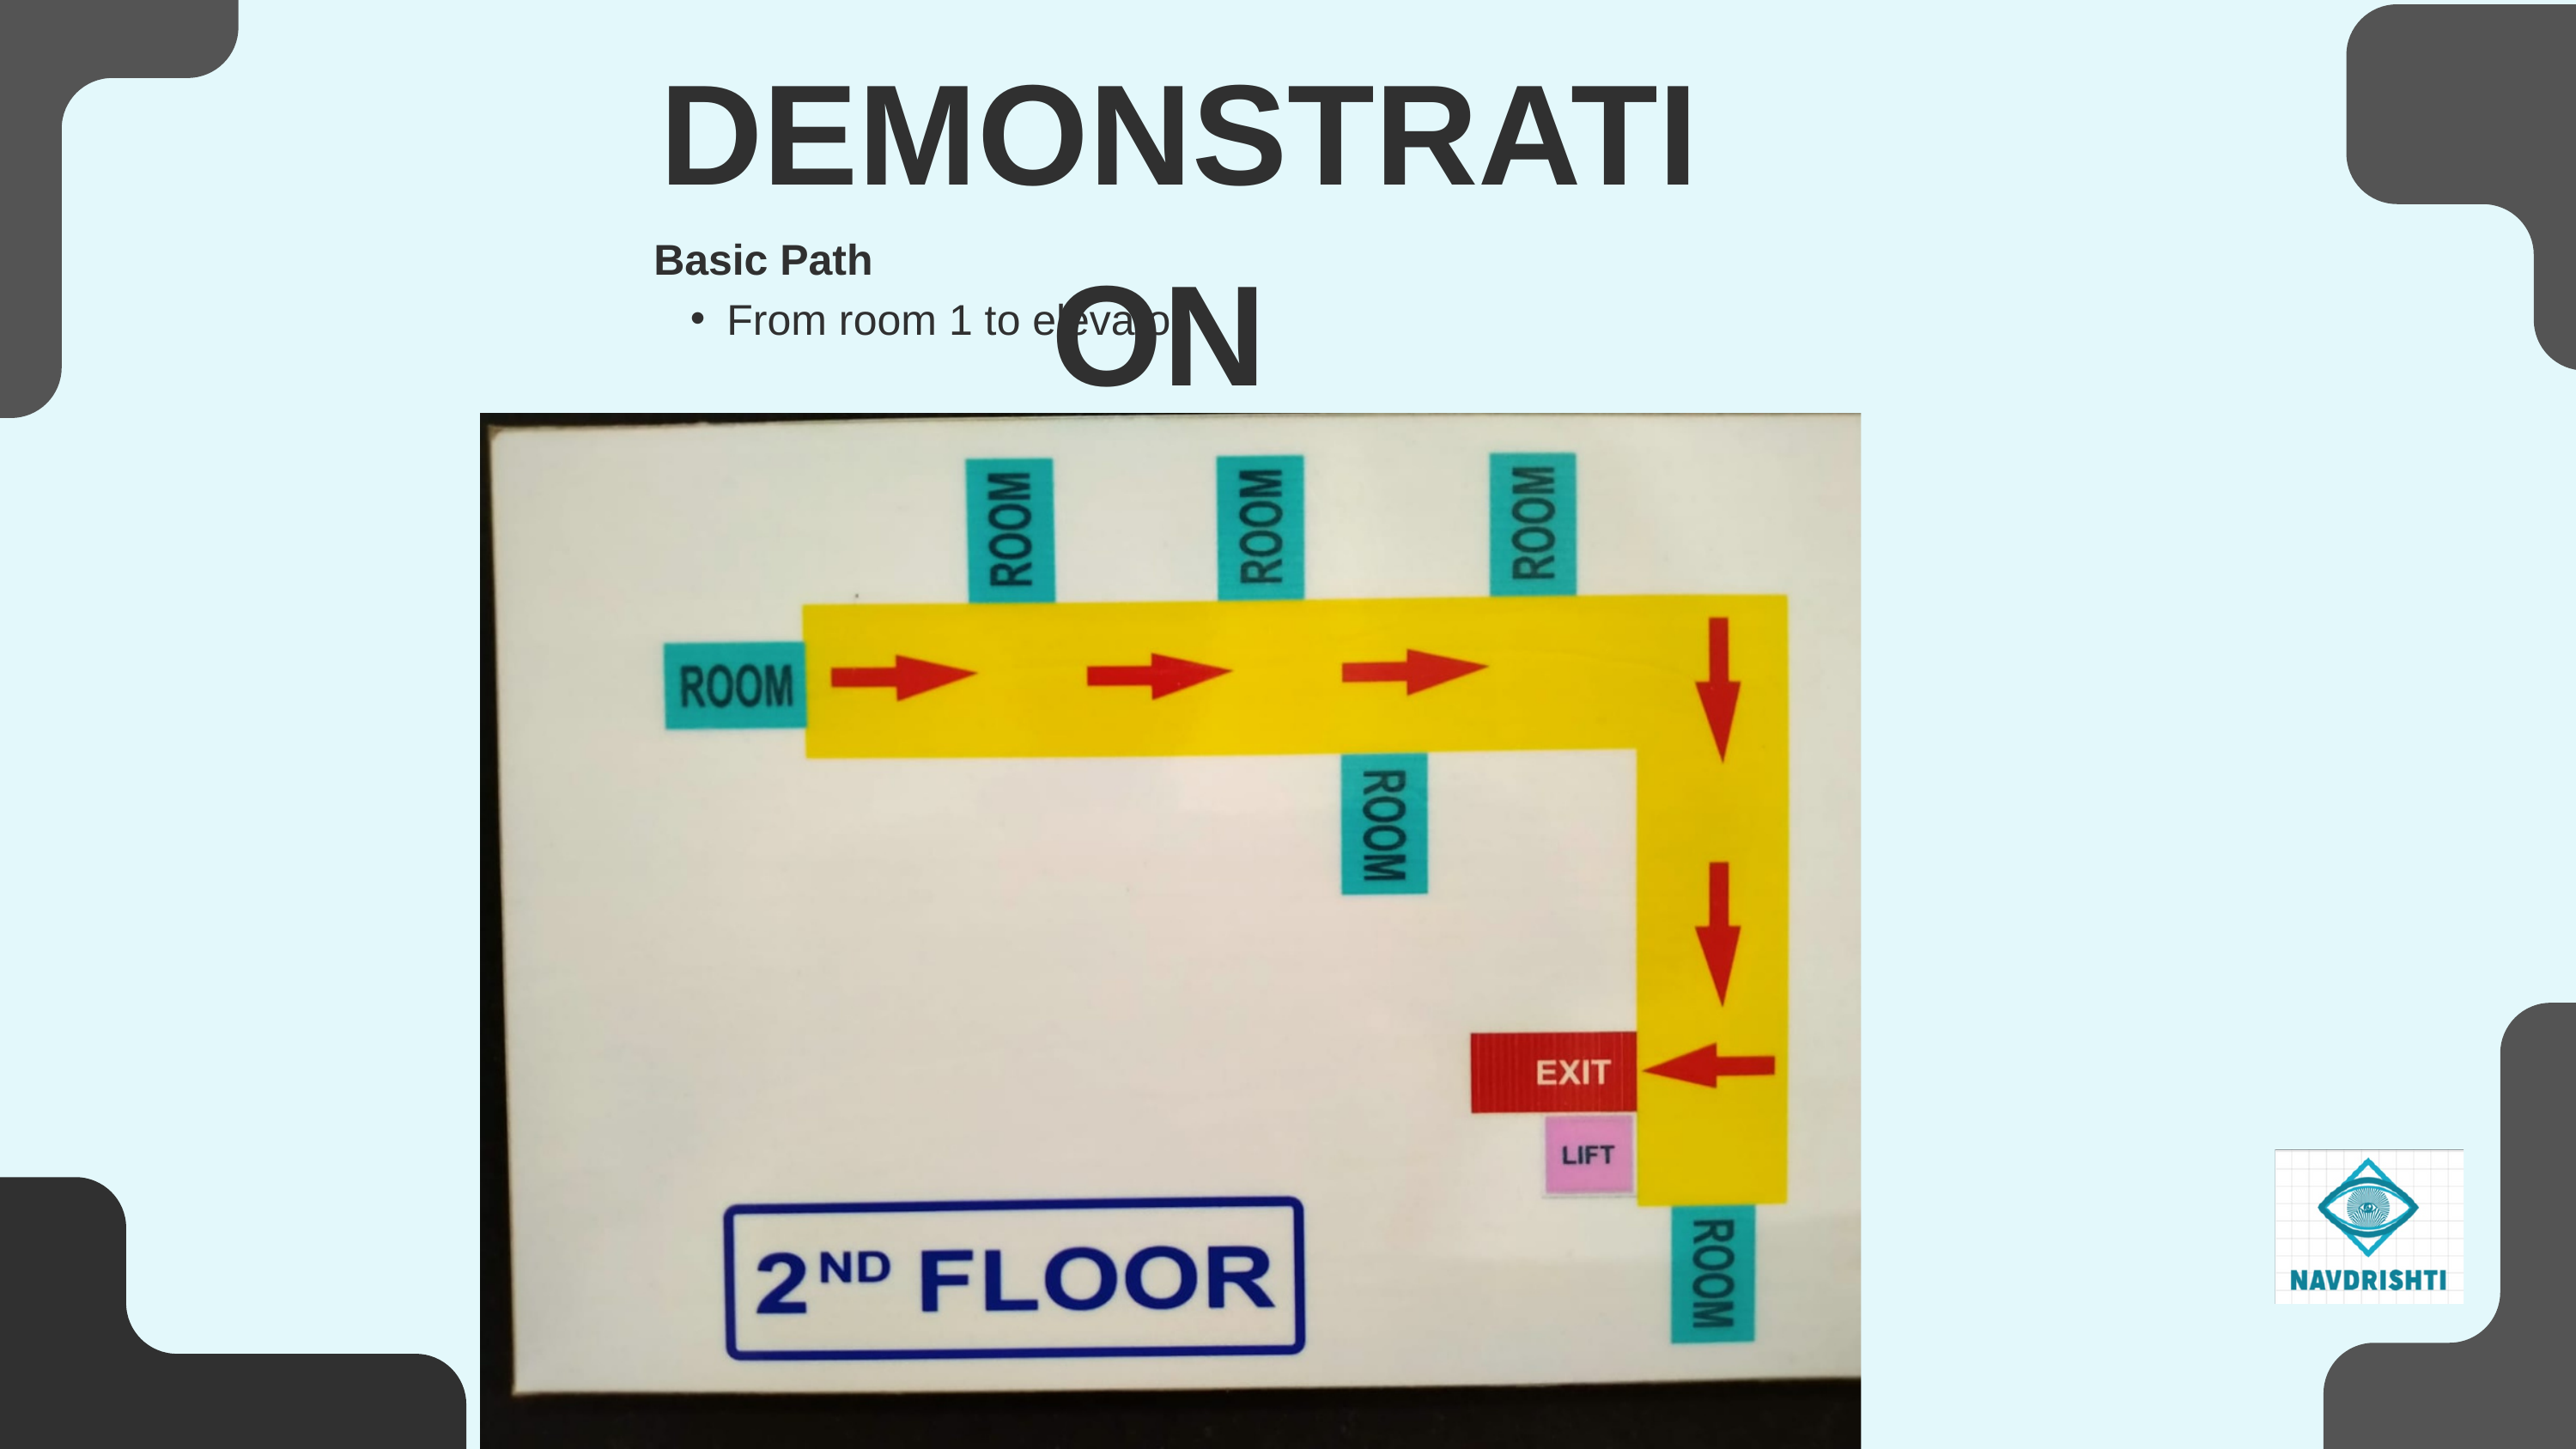

DEMONSTRATION
Basic Path
From room 1 to elevator